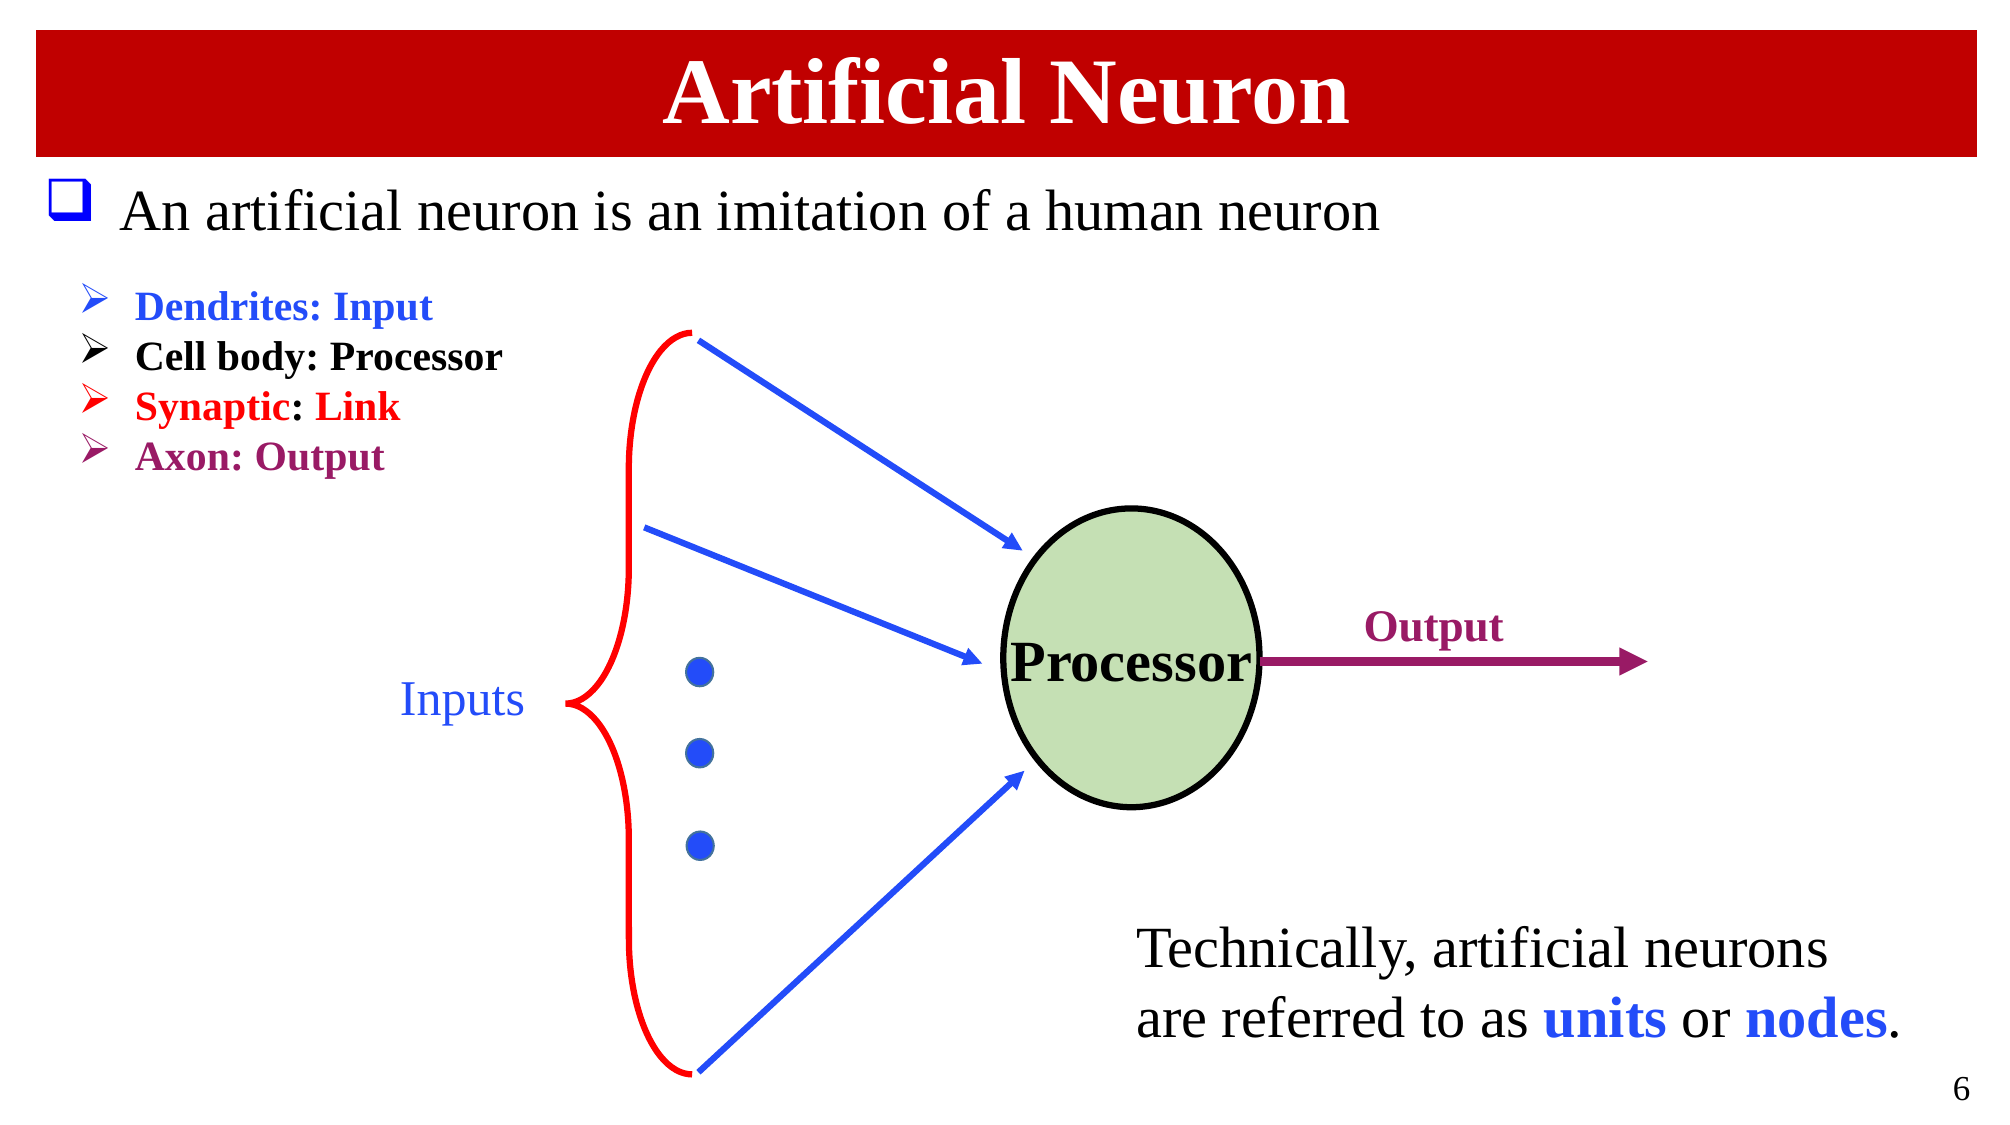

# Artificial Neuron
An artificial neuron is an imitation of a human neuron
Dendrites: Input
Cell body: Processor
Synaptic: Link
Axon: Output

Inputs

Processor
Output
Technically, artificial neurons
are referred to as units or nodes.
6